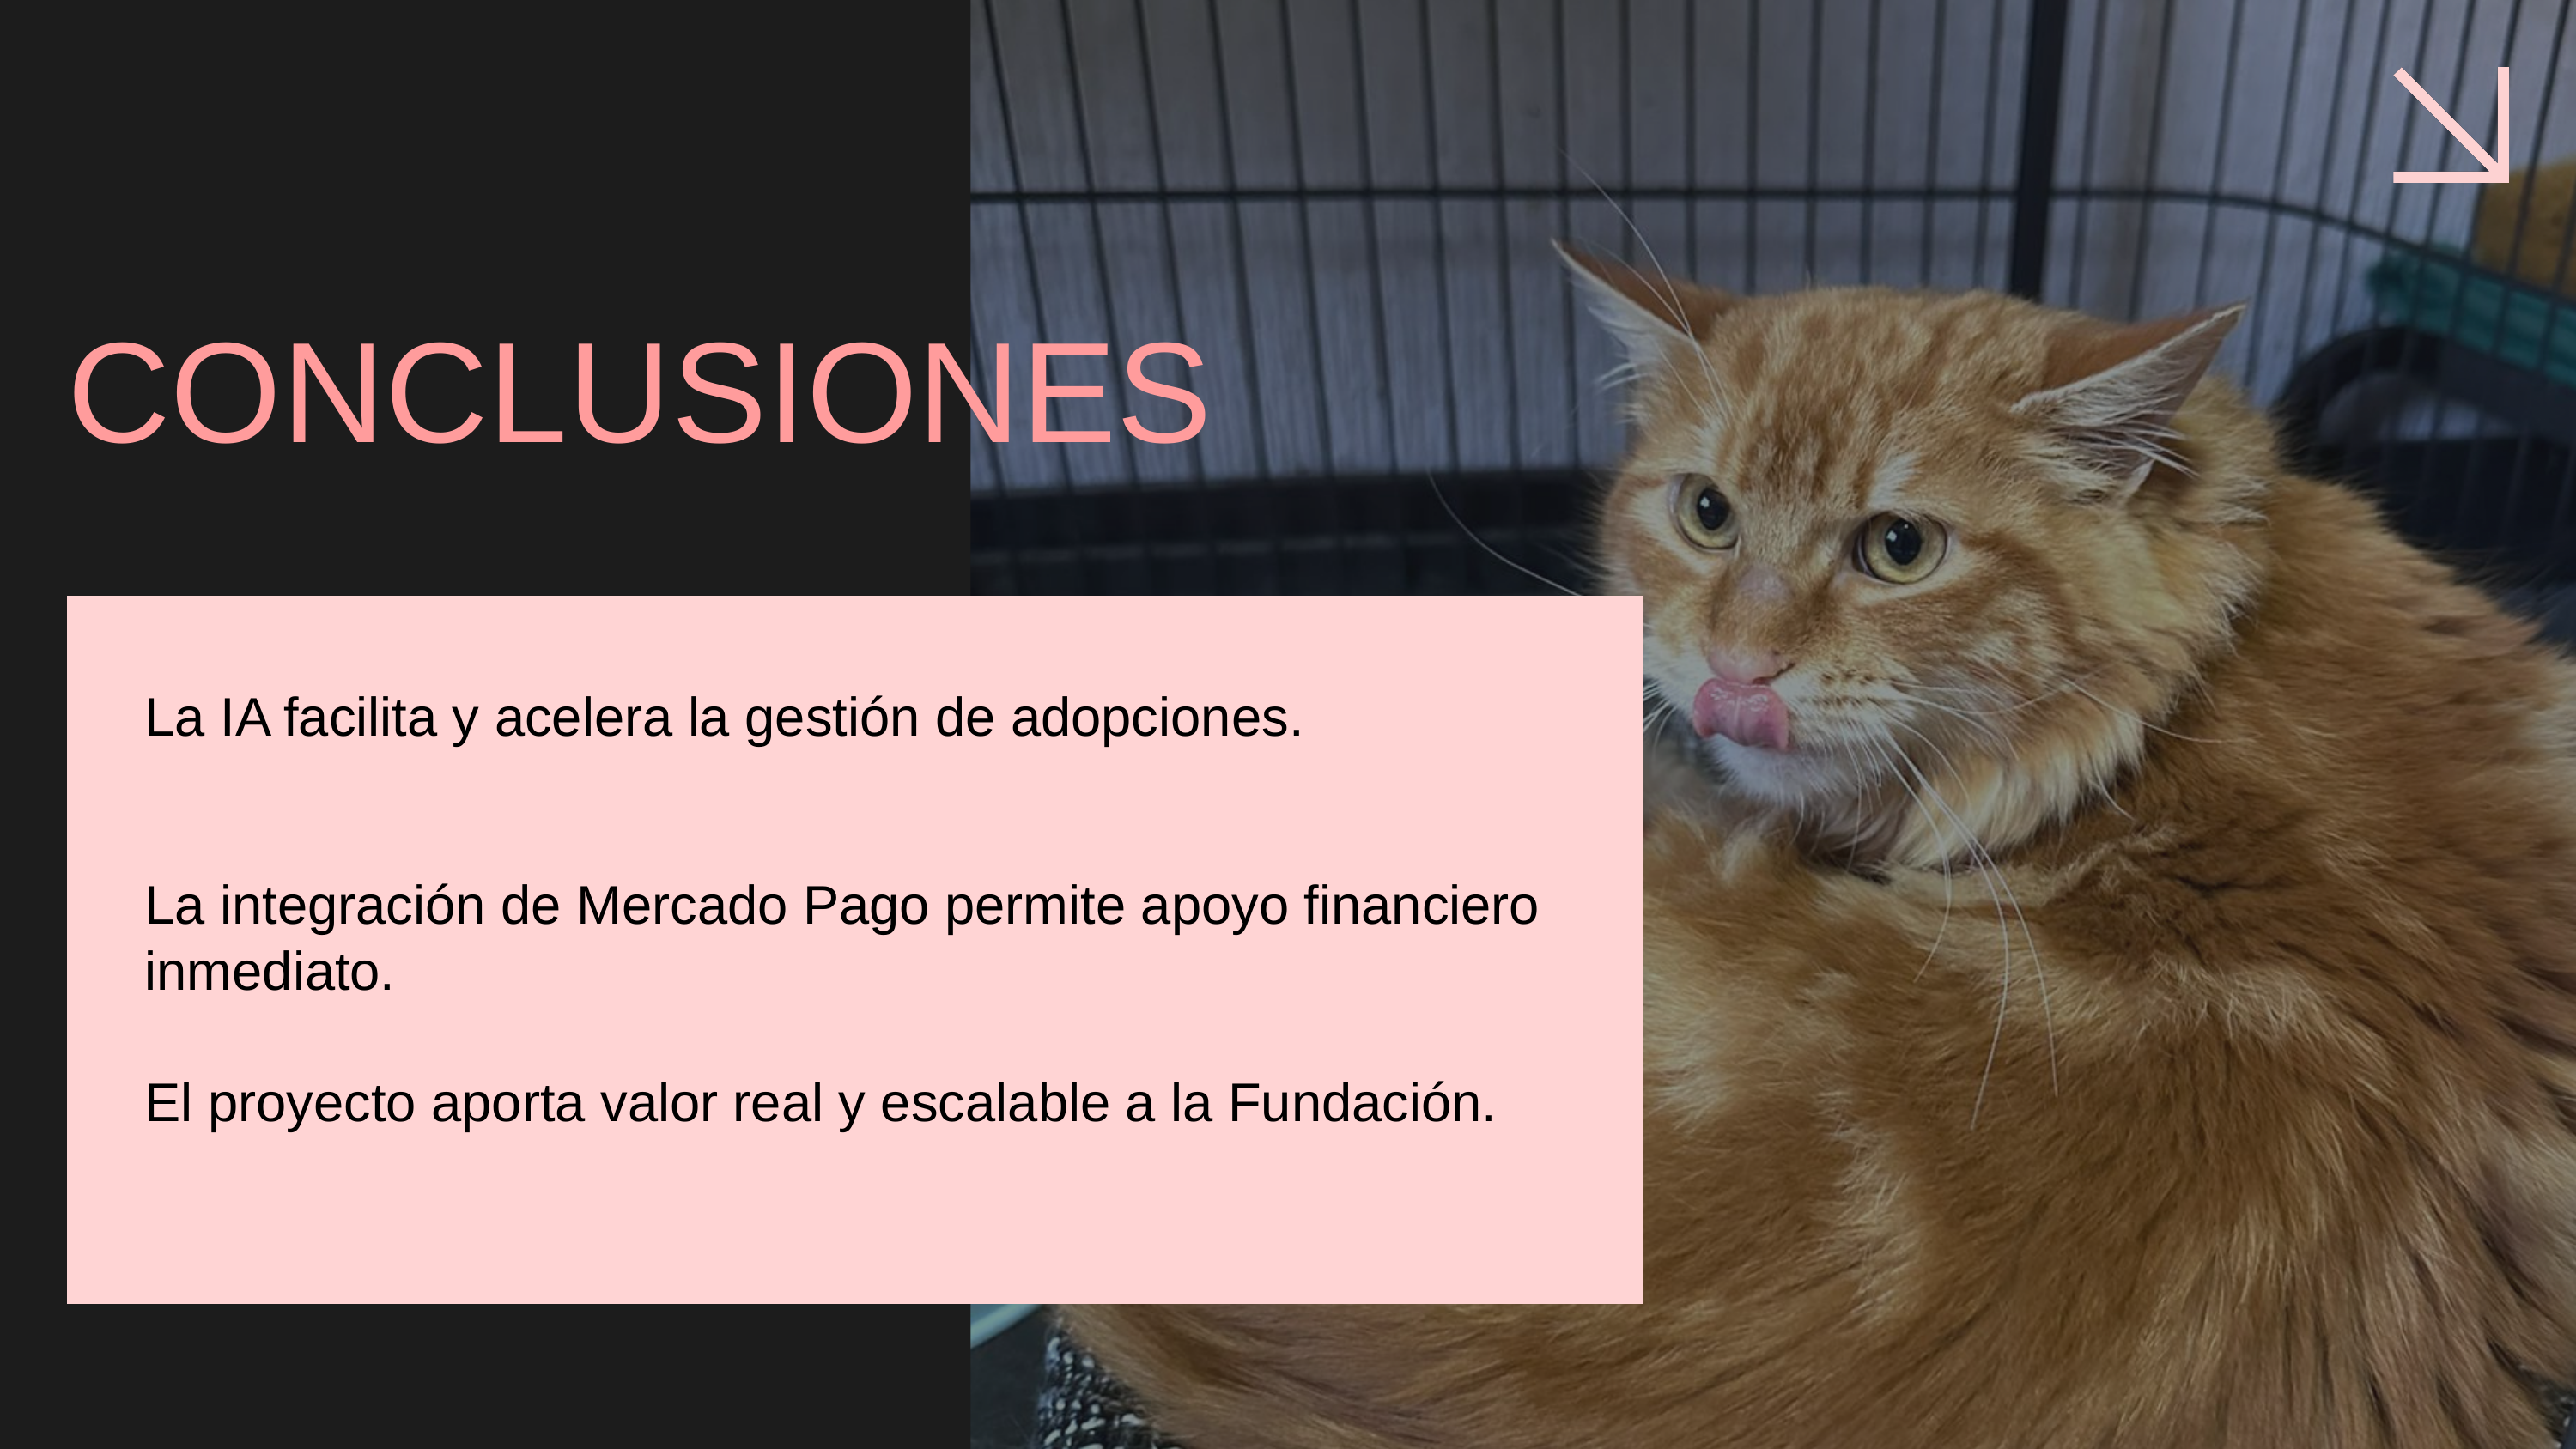

CONCLUSIONES

La IA facilita y acelera la gestión de adopciones.
La integración de Mercado Pago permite apoyo financiero inmediato.

El proyecto aporta valor real y escalable a la Fundación.